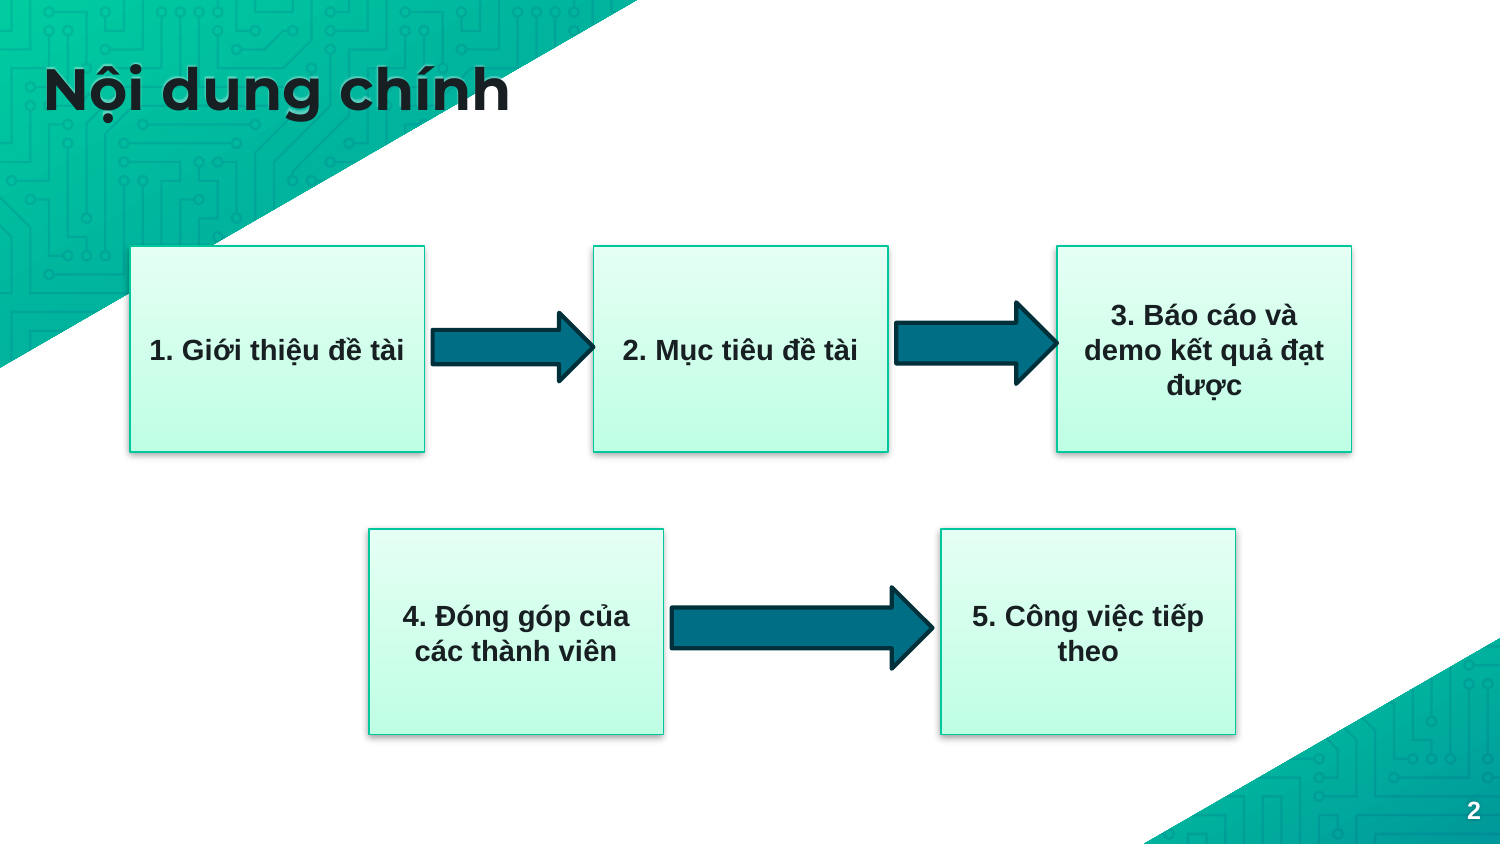

# Nội dung chính
1. Giới thiệu đề tài
2. Mục tiêu đề tài
3. Báo cáo và demo kết quả đạt được

4. Đóng góp của các thành viên
5. Công việc tiếp theo

2